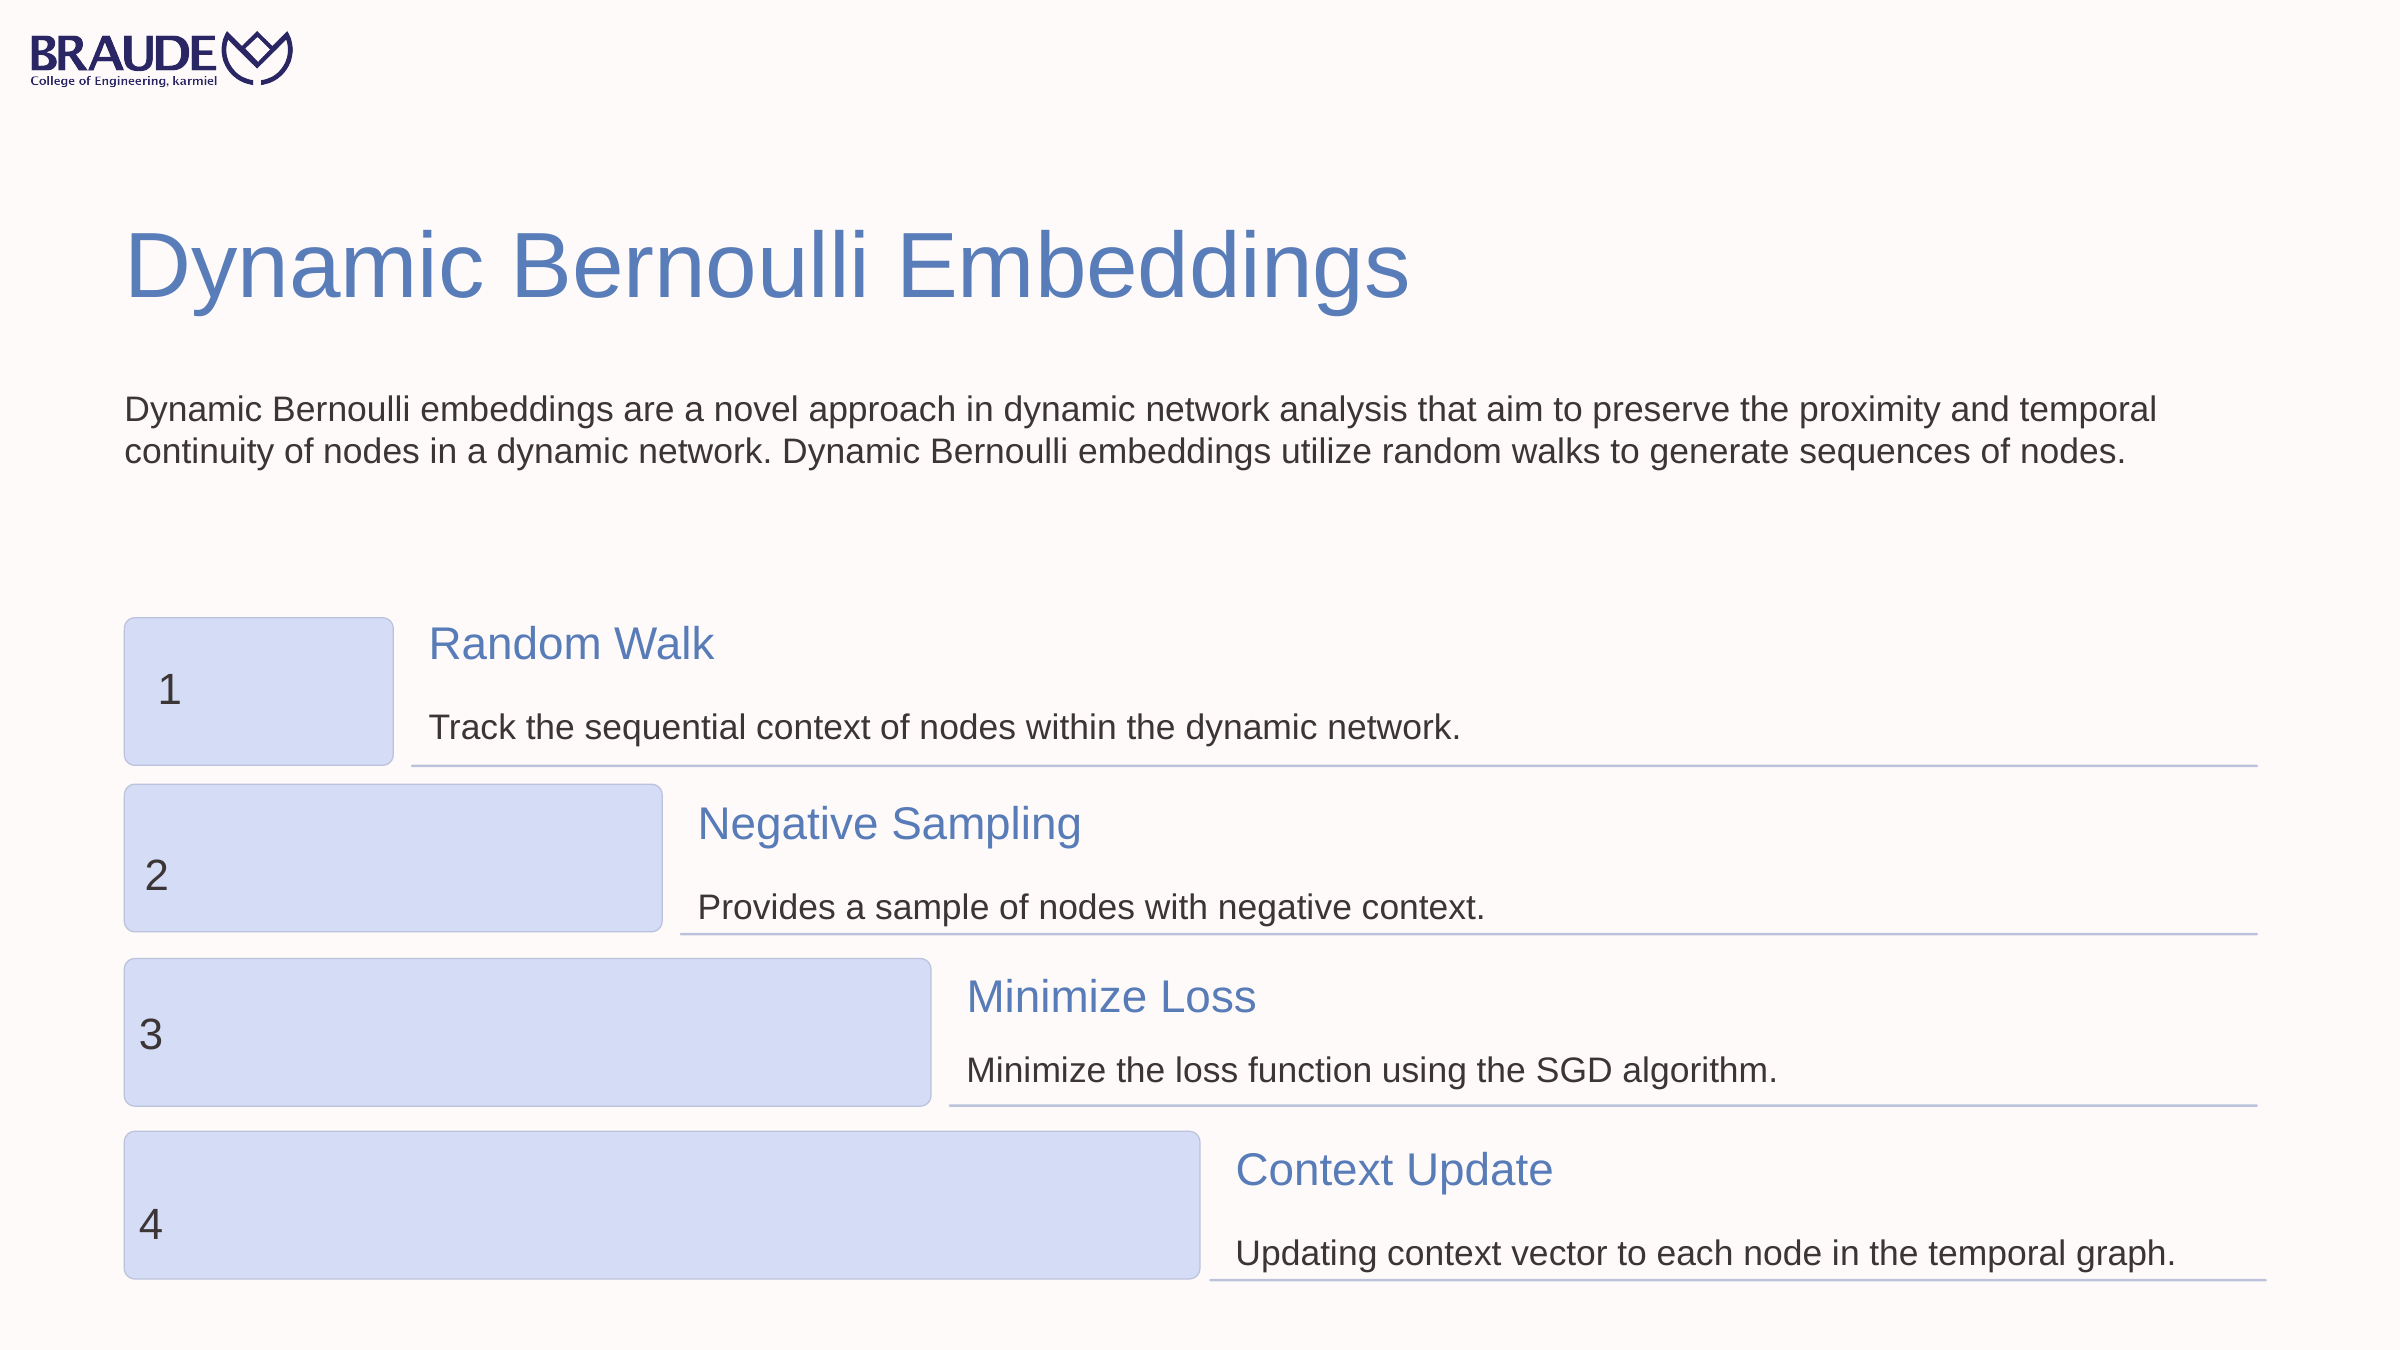

Dynamic Bernoulli Embeddings
Dynamic Bernoulli embeddings are a novel approach in dynamic network analysis that aim to preserve the proximity and temporal continuity of nodes in a dynamic network. Dynamic Bernoulli embeddings utilize random walks to generate sequences of nodes.
Random Walk

1
Track the sequential context of nodes within the dynamic network.

Negative Sampling
2
Provides a sample of nodes with negative context.

Minimize Loss
3
Minimize the loss function using the SGD algorithm.

Context Update
4
Updating context vector to each node in the temporal graph.